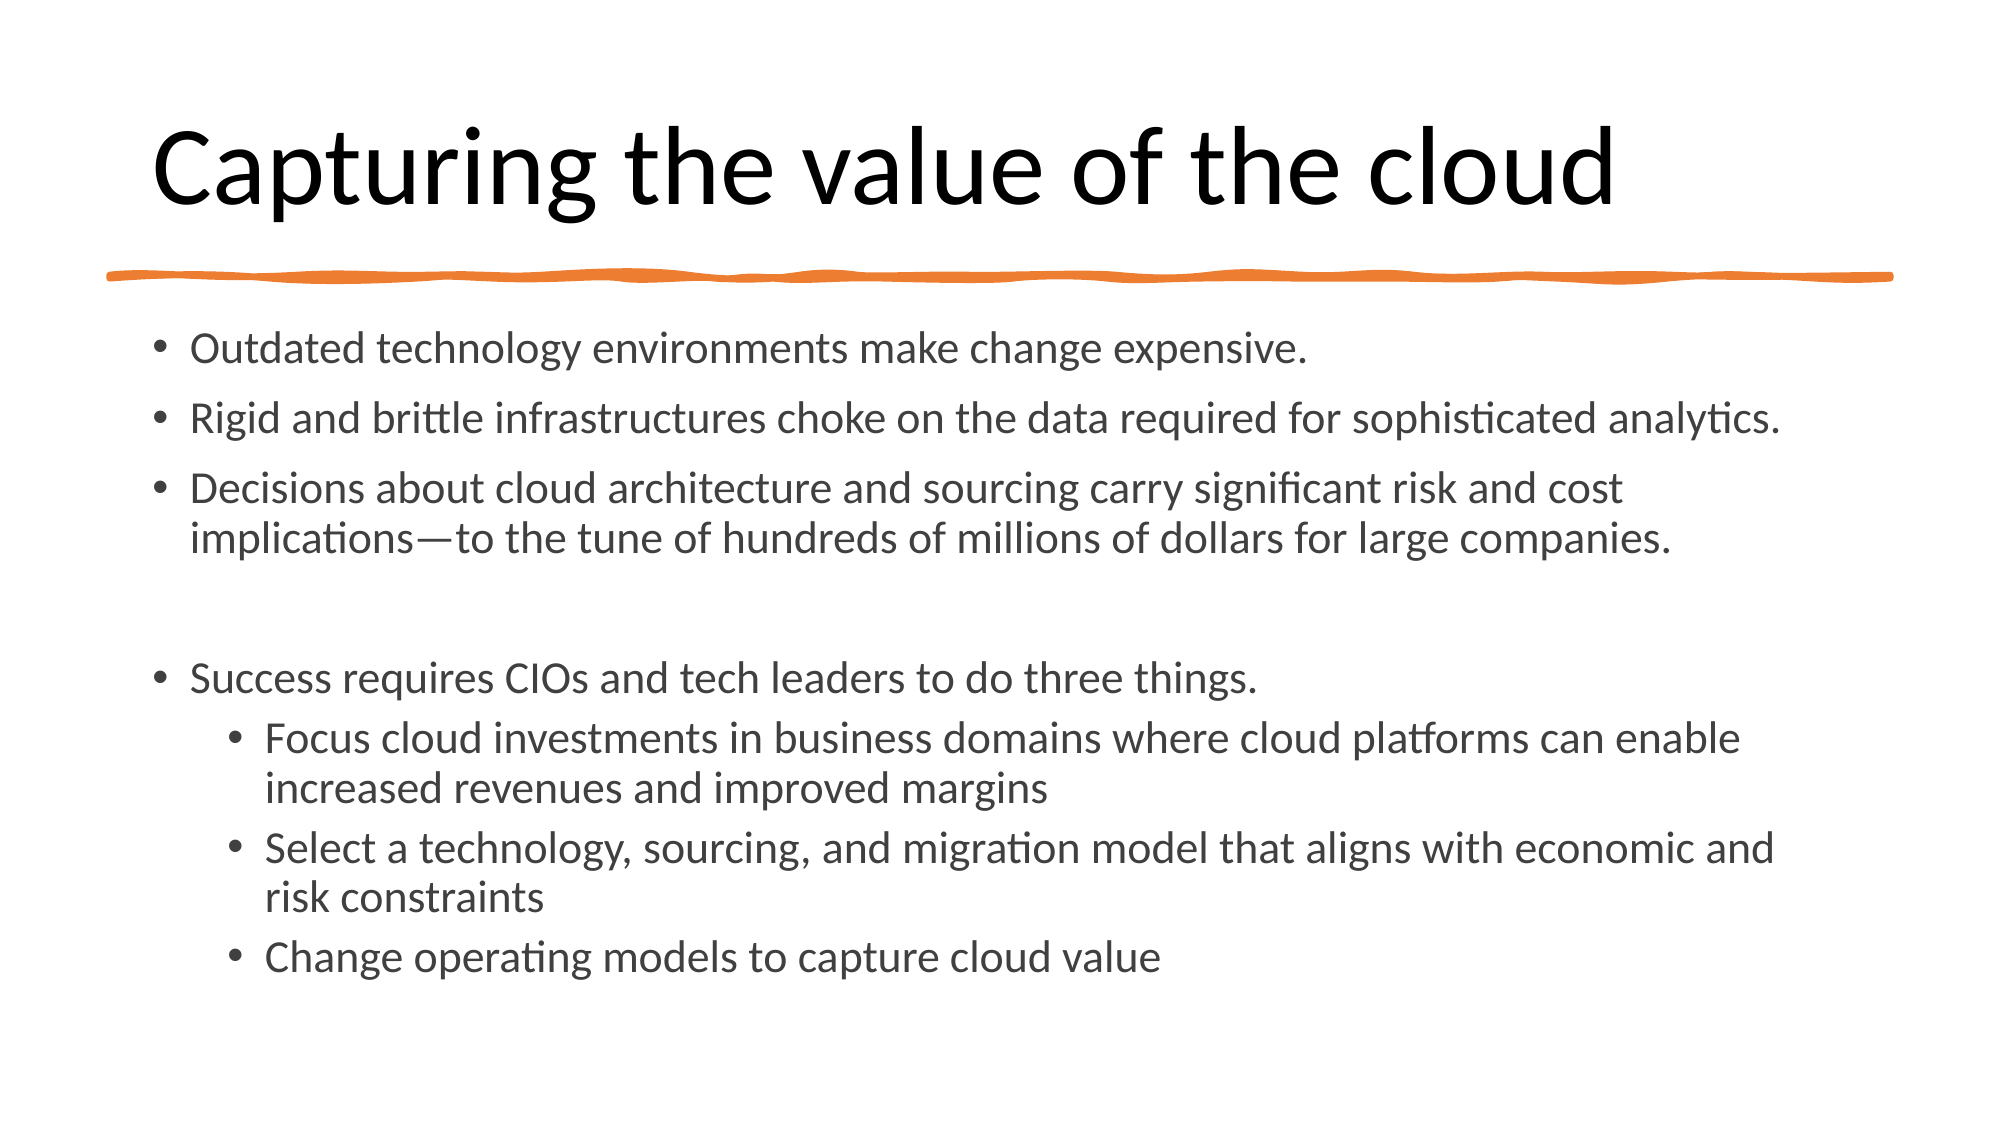

# Capturing the value of the cloud

Outdated technology environments make change expensive.
Rigid and brittle infrastructures choke on the data required for sophisticated analytics.
Decisions about cloud architecture and sourcing carry significant risk and cost implications—to the tune of hundreds of millions of dollars for large companies.

Success requires CIOs and tech leaders to do three things.
Focus cloud investments in business domains where cloud platforms can enable increased revenues and improved margins
Select a technology, sourcing, and migration model that aligns with economic and risk constraints
Change operating models to capture cloud value